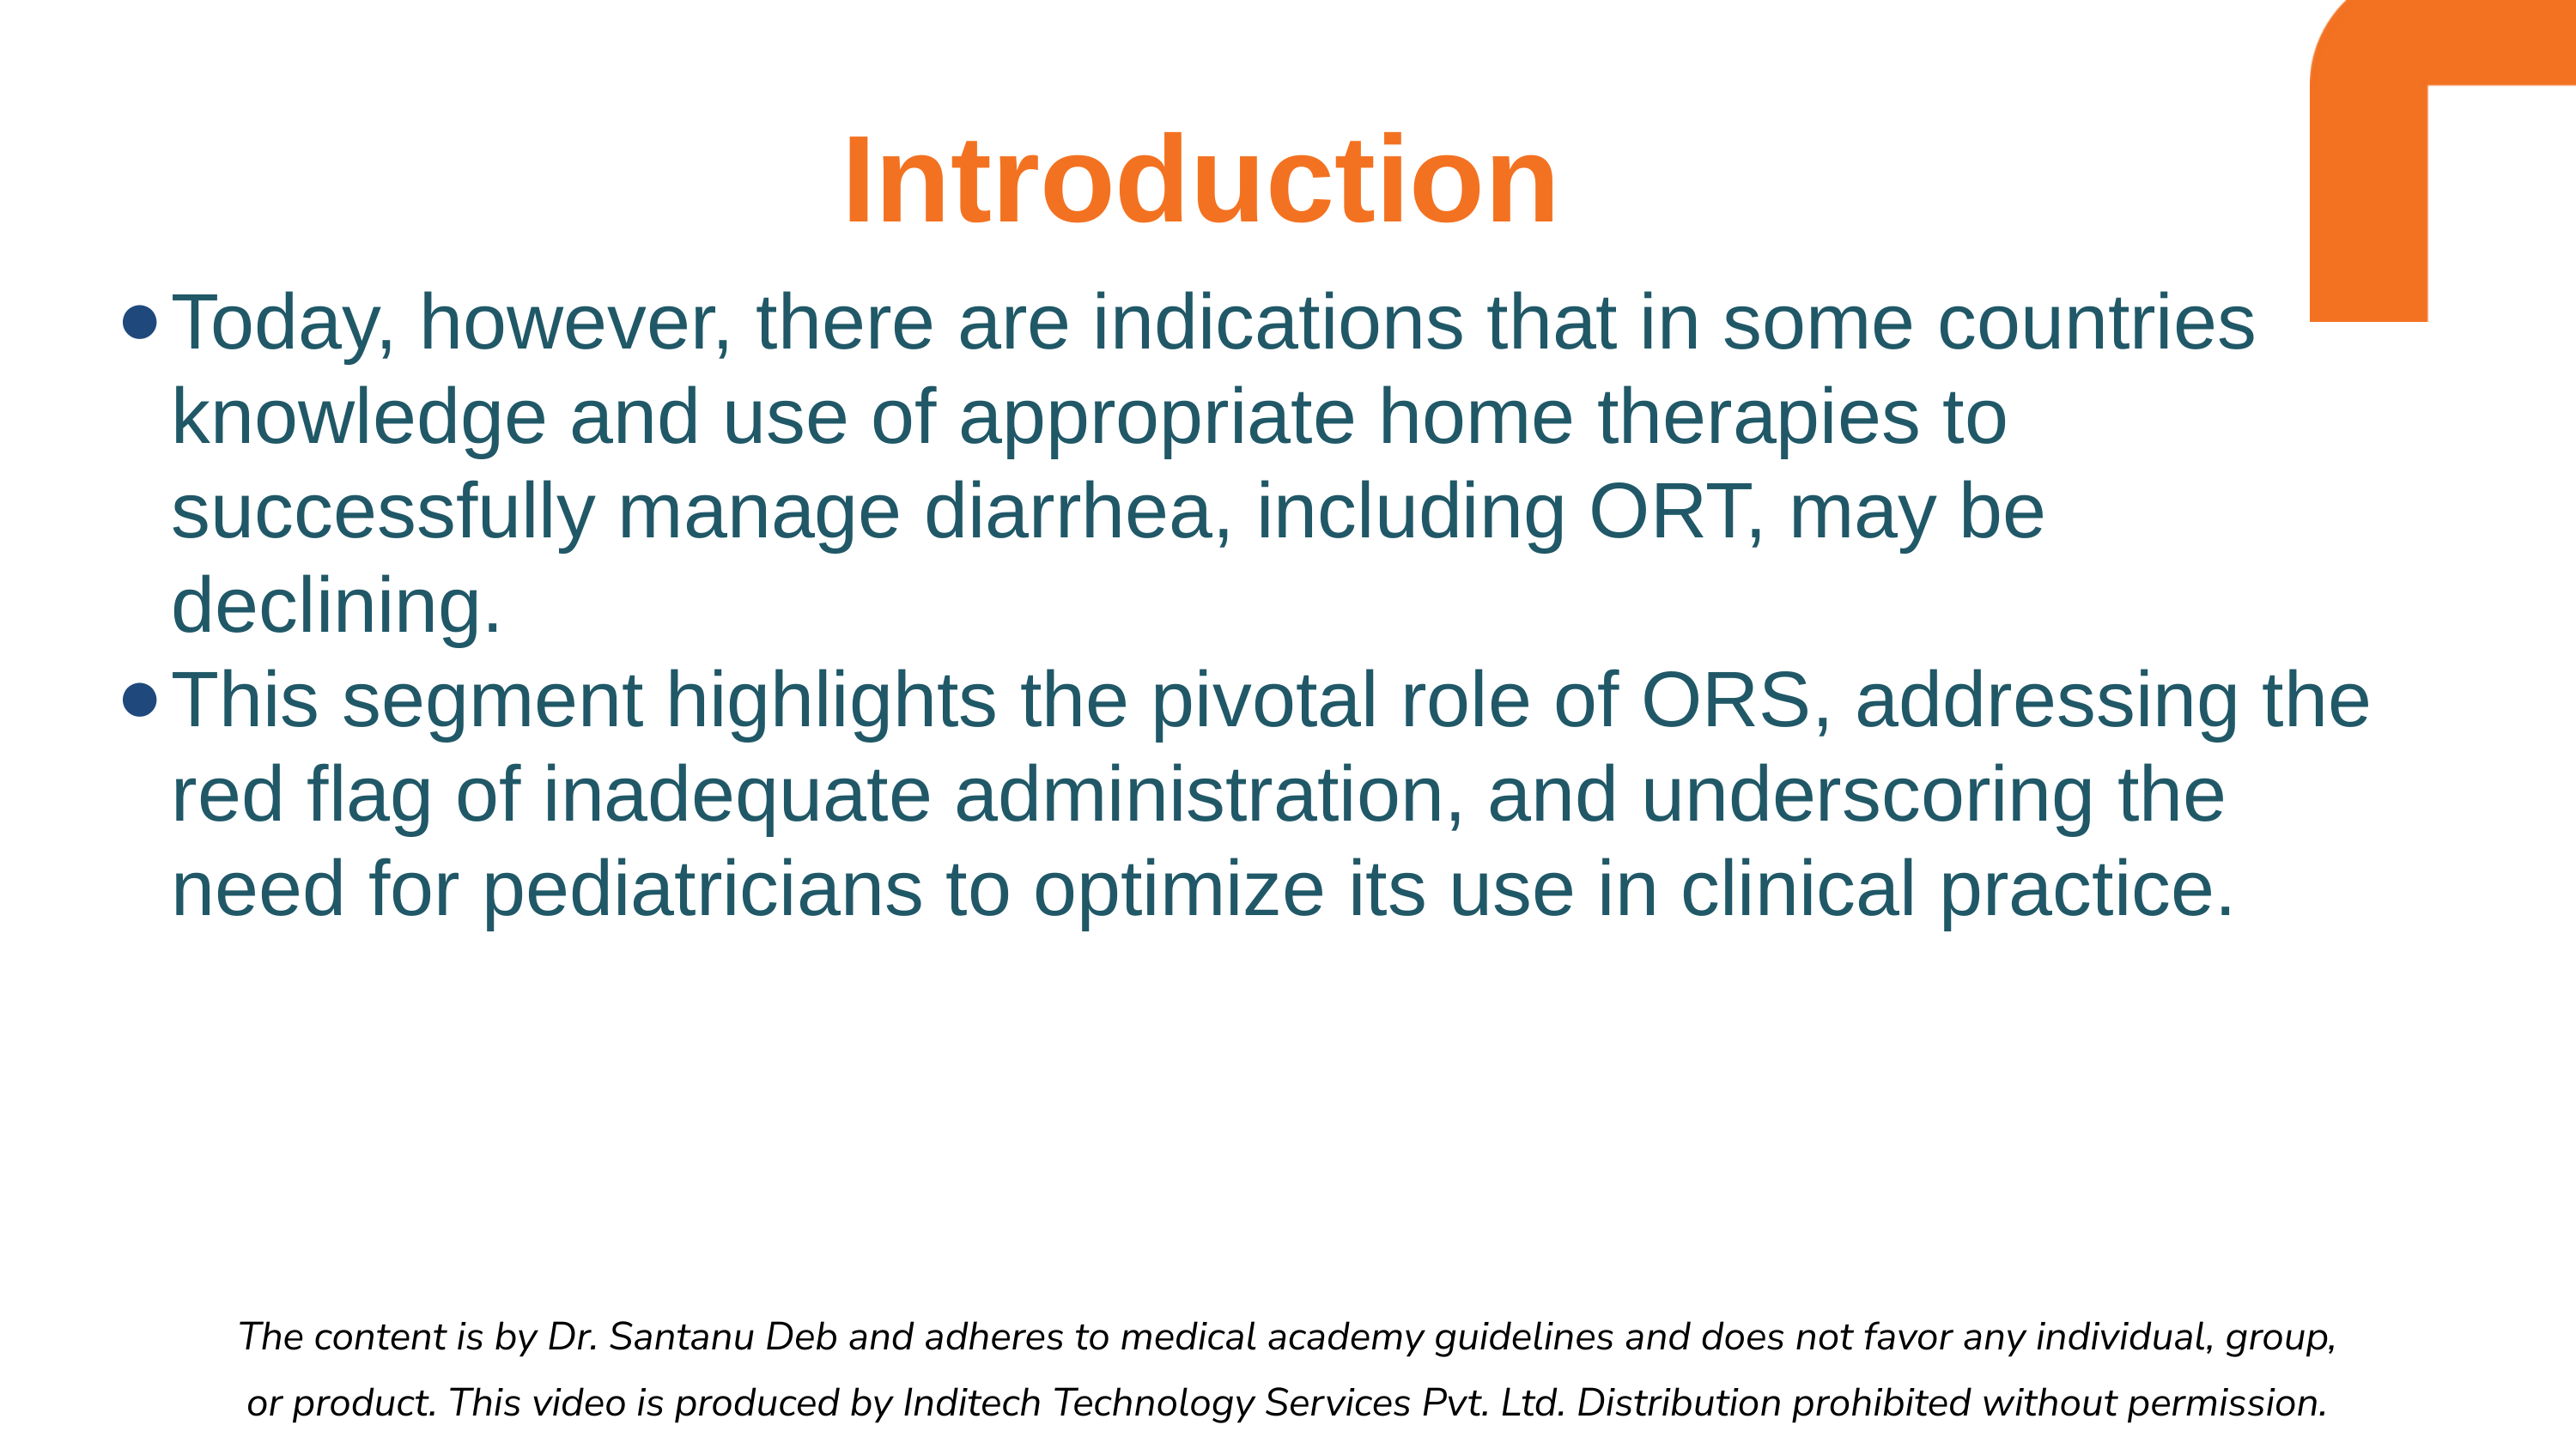

Introduction
Today, however, there are indications that in some countries knowledge and use of appropriate home therapies to successfully manage diarrhea, including ORT, may be declining.
This segment highlights the pivotal role of ORS, addressing the red flag of inadequate administration, and underscoring the need for pediatricians to optimize its use in clinical practice.
The content is by Dr. Santanu Deb and adheres to medical academy guidelines and does not favor any individual, group, or product. This video is produced by Inditech Technology Services Pvt. Ltd. Distribution prohibited without permission.